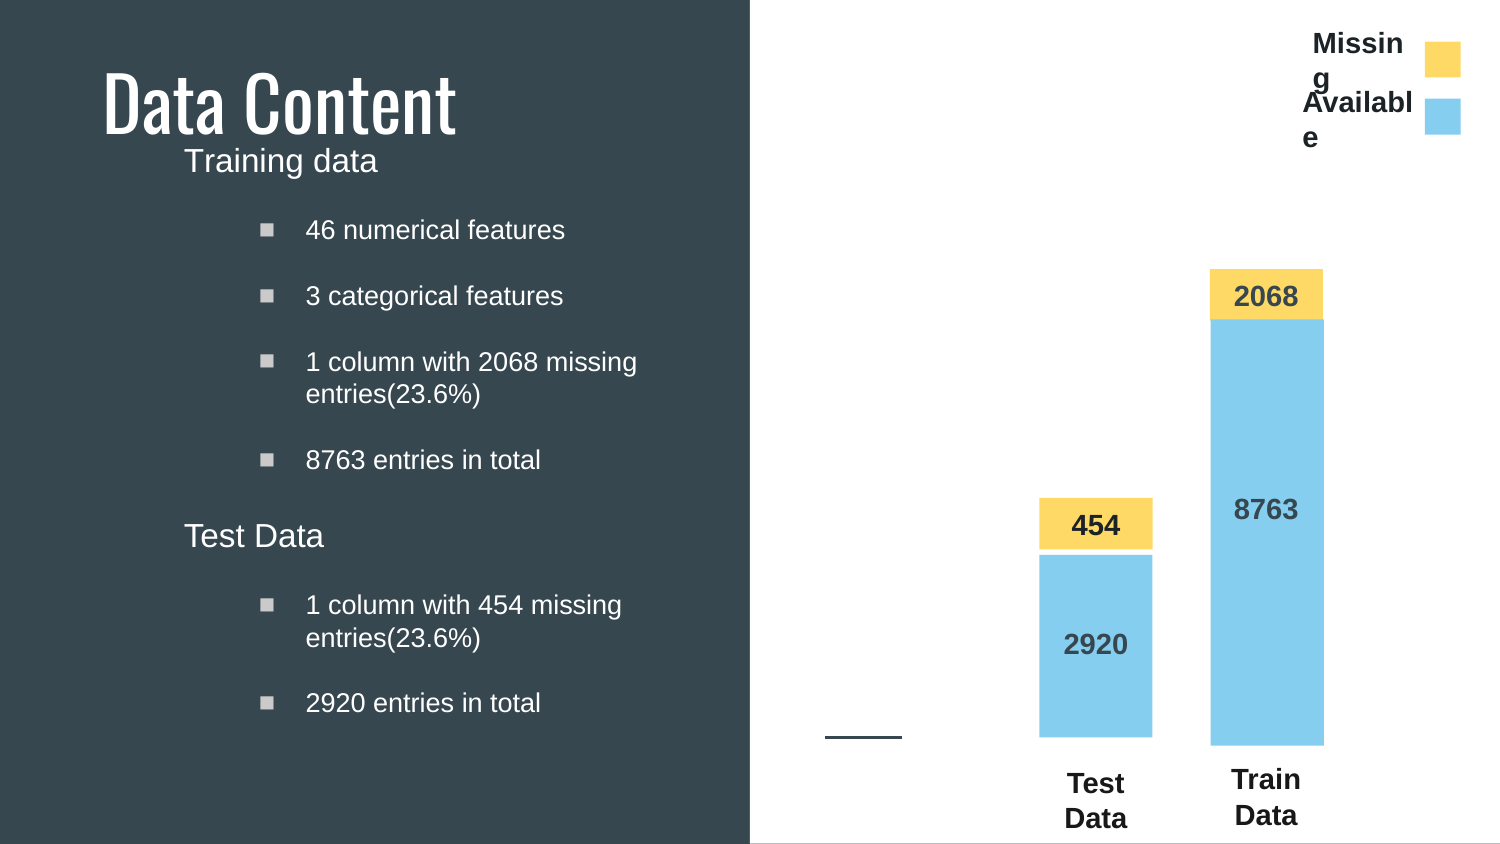

Missing

Data Content

Available
Training data
46 numerical features
3 categorical features
1 column with 2068 missing entries(23.6%)
8763 entries in total
Test Data
1 column with 454 missing entries(23.6%)
2920 entries in total

2068

8763

454

2920
Train Data
Test Data